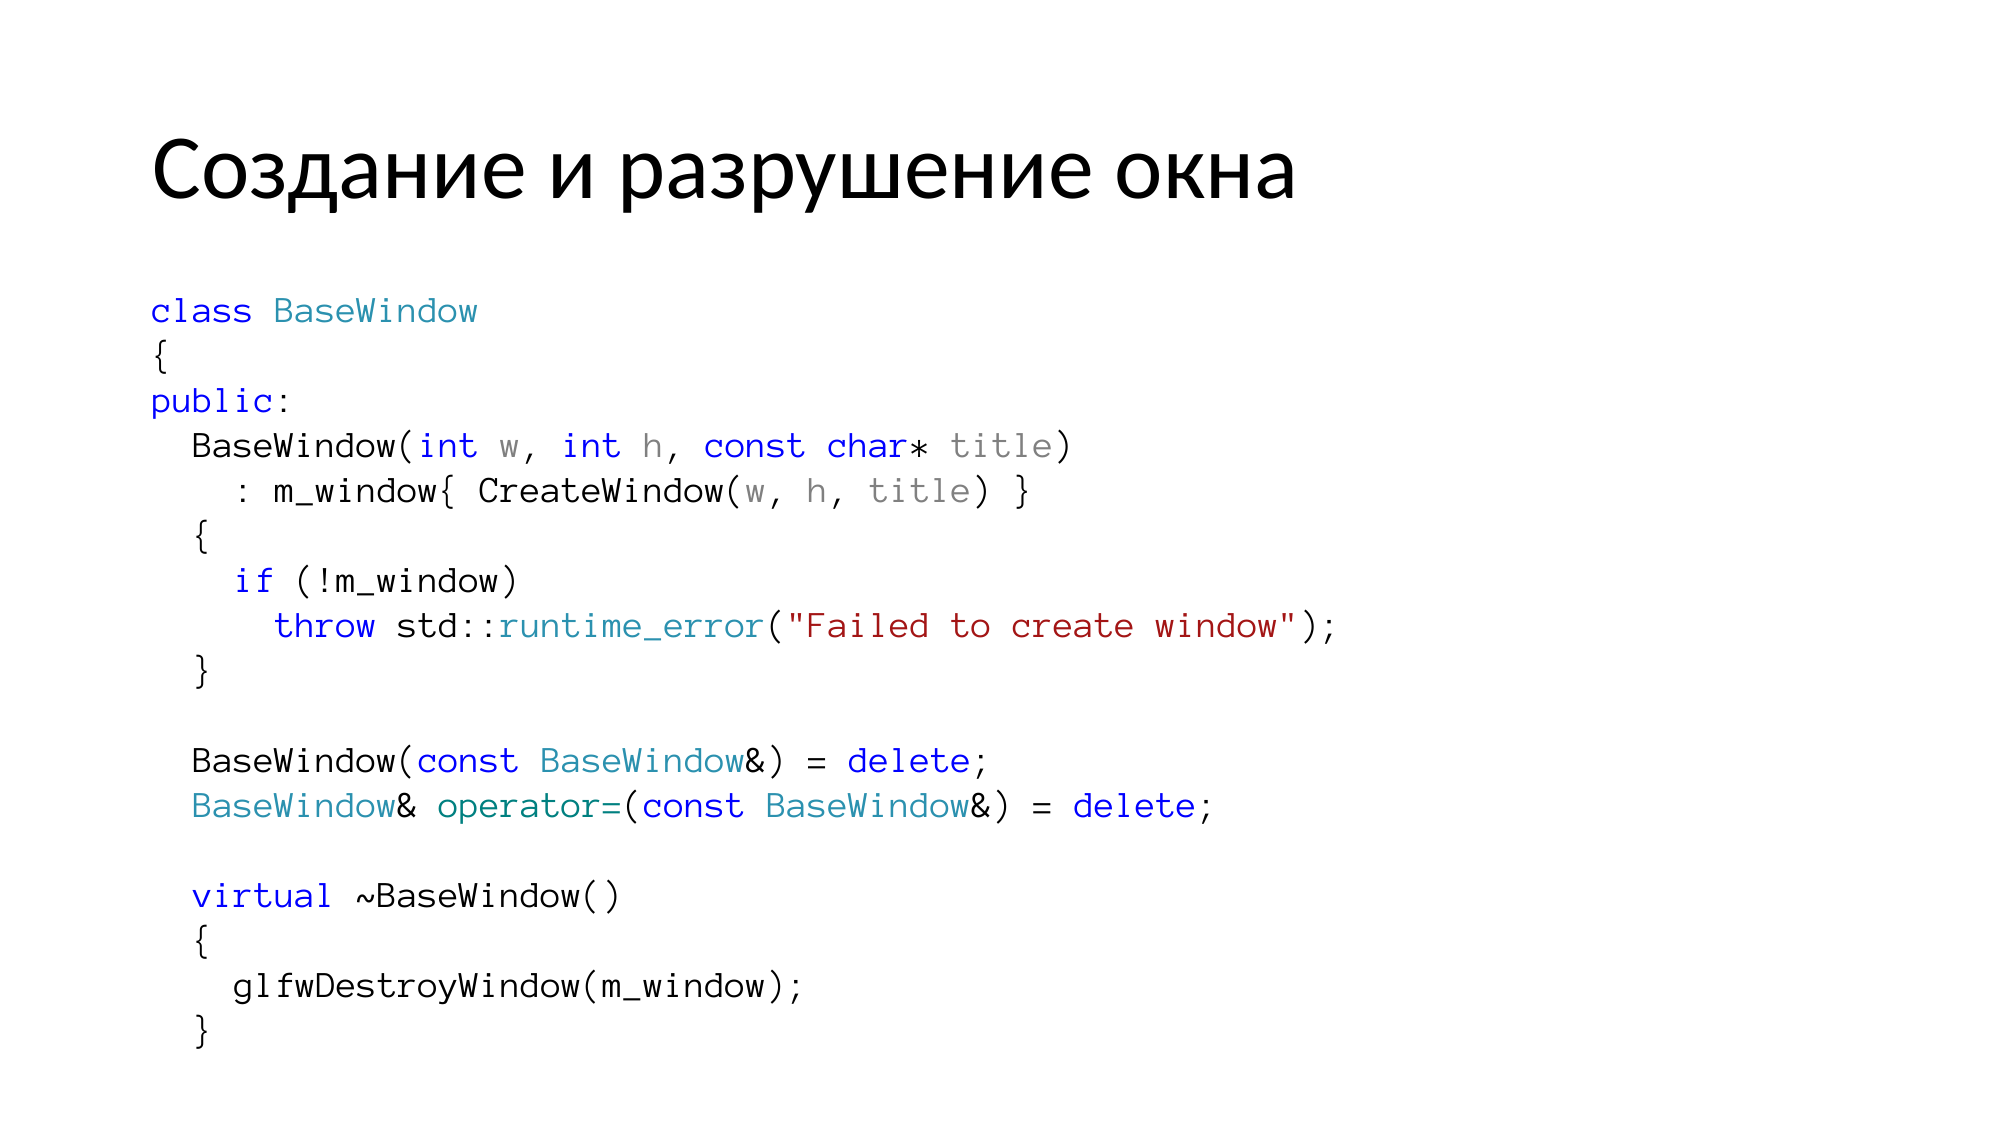

# Создание и разрушение окна
class BaseWindow
{
public:
  BaseWindow(int w, int h, const char* title)
    : m_window{ CreateWindow(w, h, title) }
  {
    if (!m_window)
      throw std::runtime_error("Failed to create window");
  }

  BaseWindow(const BaseWindow&) = delete;
  BaseWindow& operator=(const BaseWindow&) = delete;

  virtual ~BaseWindow()
  {
    glfwDestroyWindow(m_window);
  }